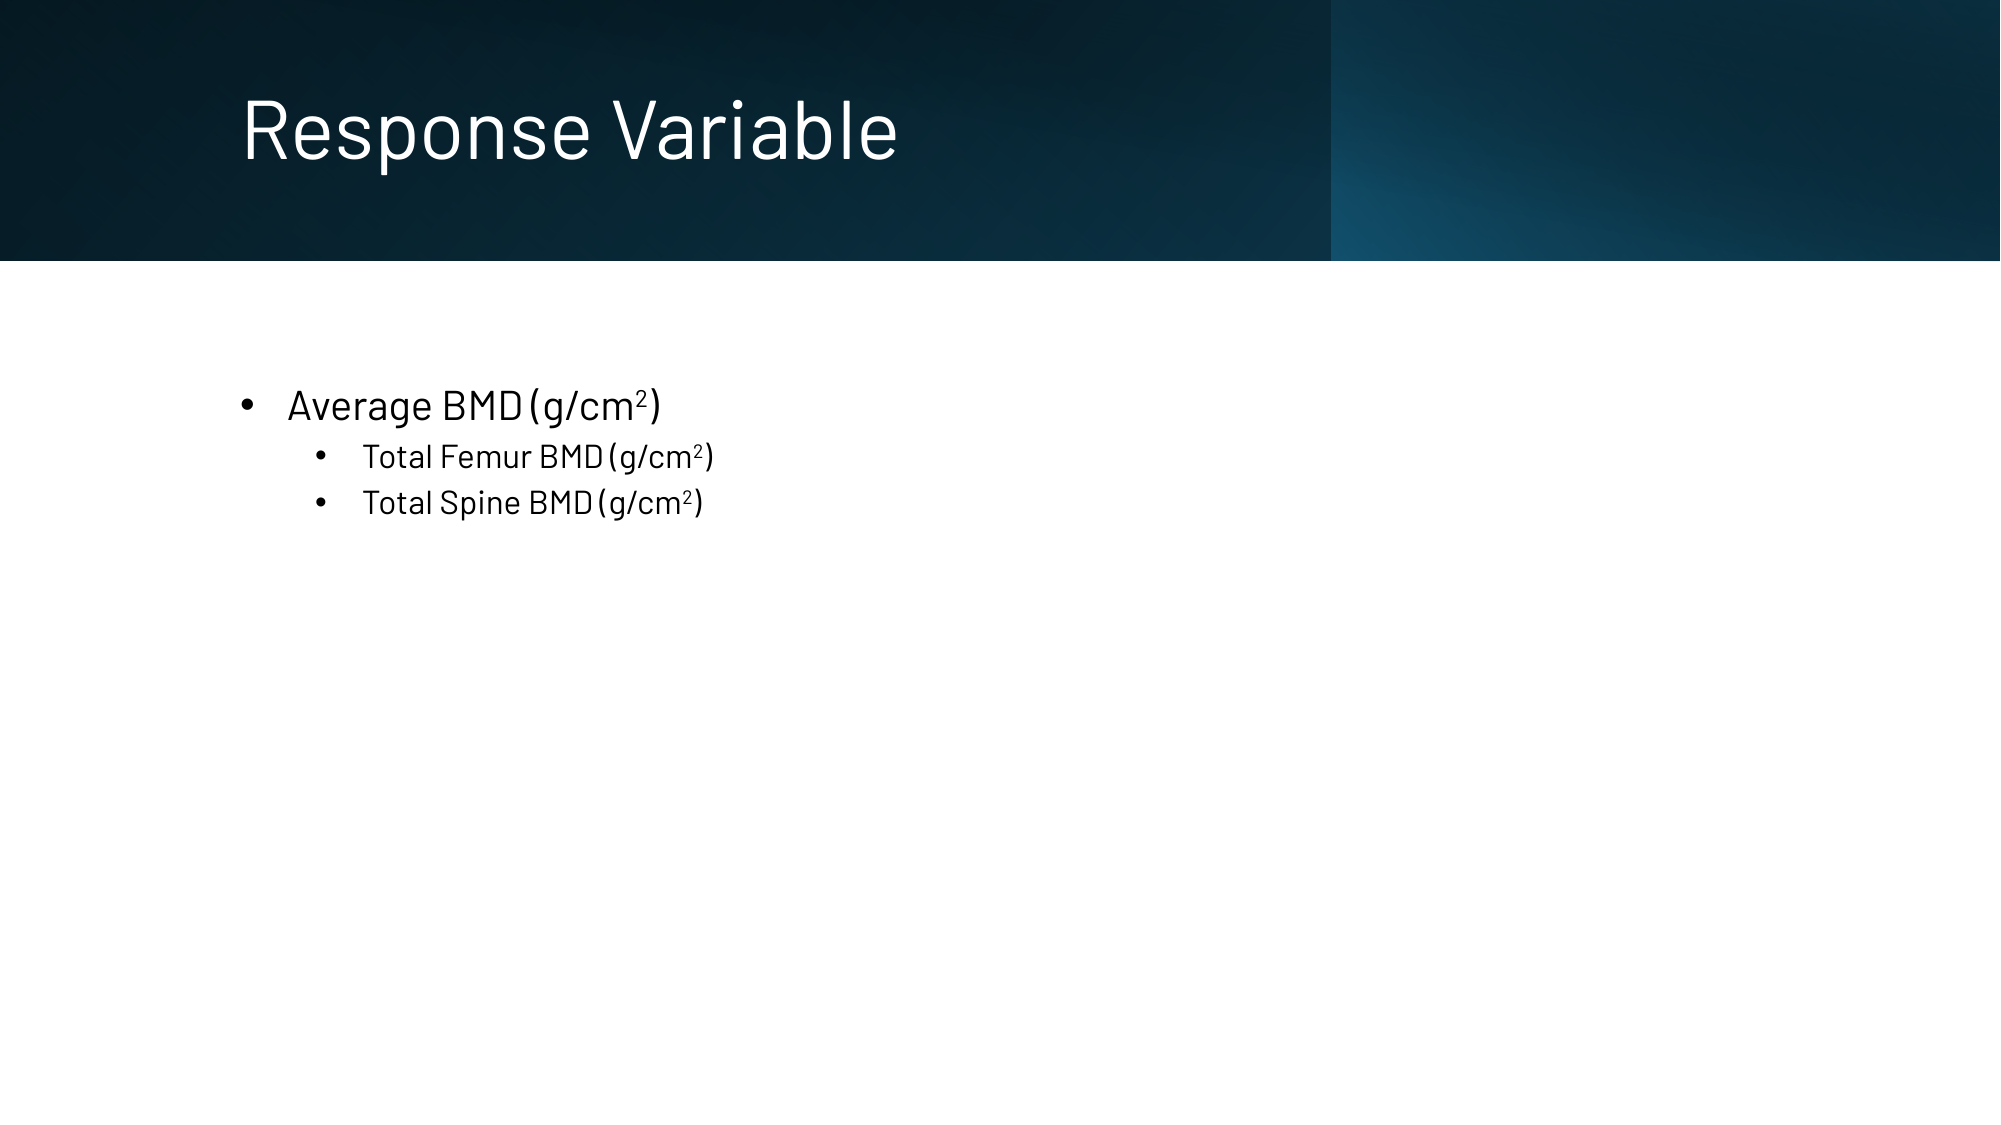

# Response Variable
Average BMD (g/cm2)
Total Femur BMD (g/cm2)
Total Spine BMD (g/cm2)